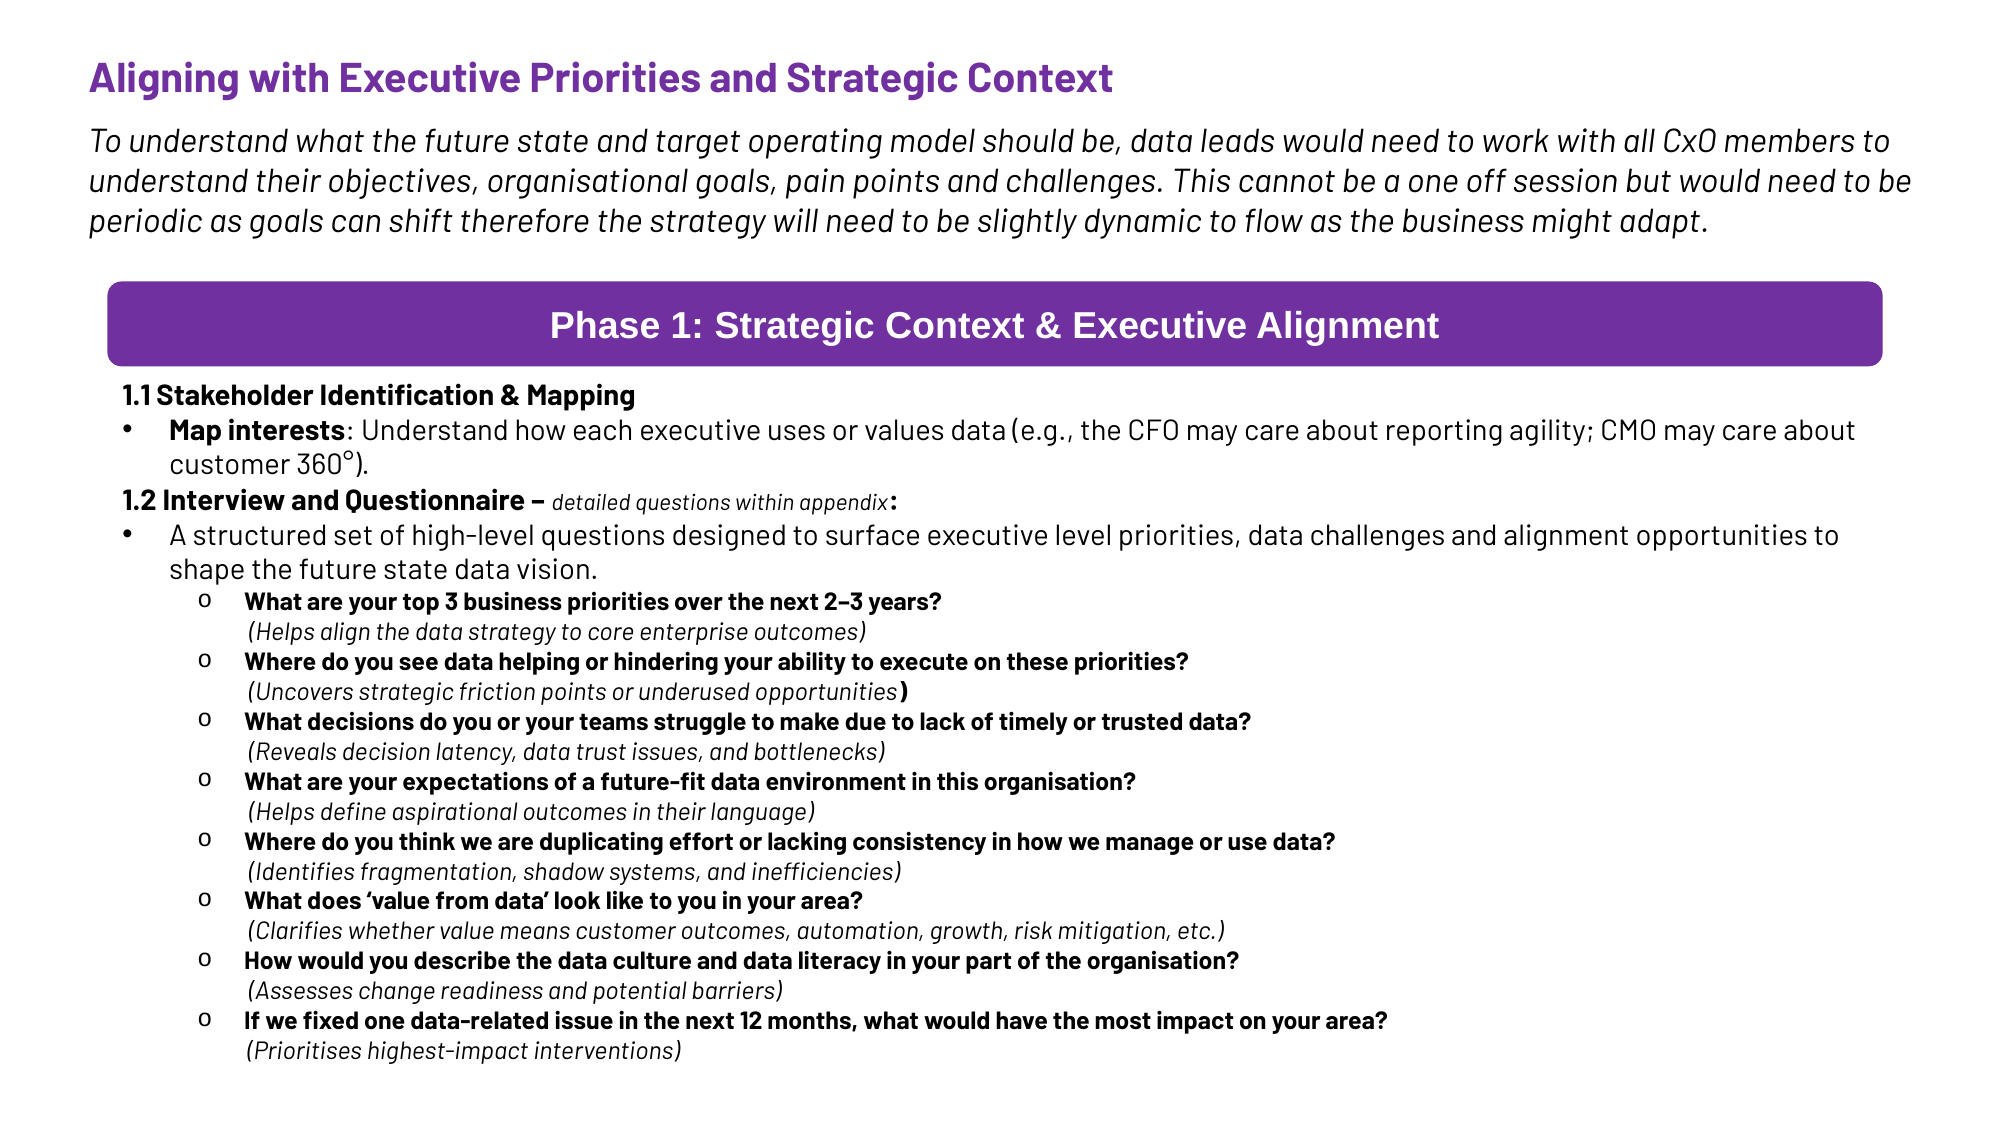

Aligning with Executive Priorities and Strategic Context
To understand what the future state and target operating model should be, data leads would need to work with all CxO members to understand their objectives, organisational goals, pain points and challenges. This cannot be a one off session but would need to be periodic as goals can shift therefore the strategy will need to be slightly dynamic to flow as the business might adapt.
Phase 1: Strategic Context & Executive Alignment
1.1 Stakeholder Identification & Mapping
Map interests: Understand how each executive uses or values data (e.g., the CFO may care about reporting agility; CMO may care about customer 360°).
1.2 Interview and Questionnaire – detailed questions within appendix:
A structured set of high-level questions designed to surface executive level priorities, data challenges and alignment opportunities to shape the future state data vision.
What are your top 3 business priorities over the next 2–3 years?
 (Helps align the data strategy to core enterprise outcomes)
Where do you see data helping or hindering your ability to execute on these priorities?
 (Uncovers strategic friction points or underused opportunities)
What decisions do you or your teams struggle to make due to lack of timely or trusted data?
 (Reveals decision latency, data trust issues, and bottlenecks)
What are your expectations of a future-fit data environment in this organisation?
 (Helps define aspirational outcomes in their language)
Where do you think we are duplicating effort or lacking consistency in how we manage or use data?
 (Identifies fragmentation, shadow systems, and inefficiencies)
What does ‘value from data’ look like to you in your area?
 (Clarifies whether value means customer outcomes, automation, growth, risk mitigation, etc.)
How would you describe the data culture and data literacy in your part of the organisation?
 (Assesses change readiness and potential barriers)
If we fixed one data-related issue in the next 12 months, what would have the most impact on your area?
  (Prioritises highest-impact interventions)